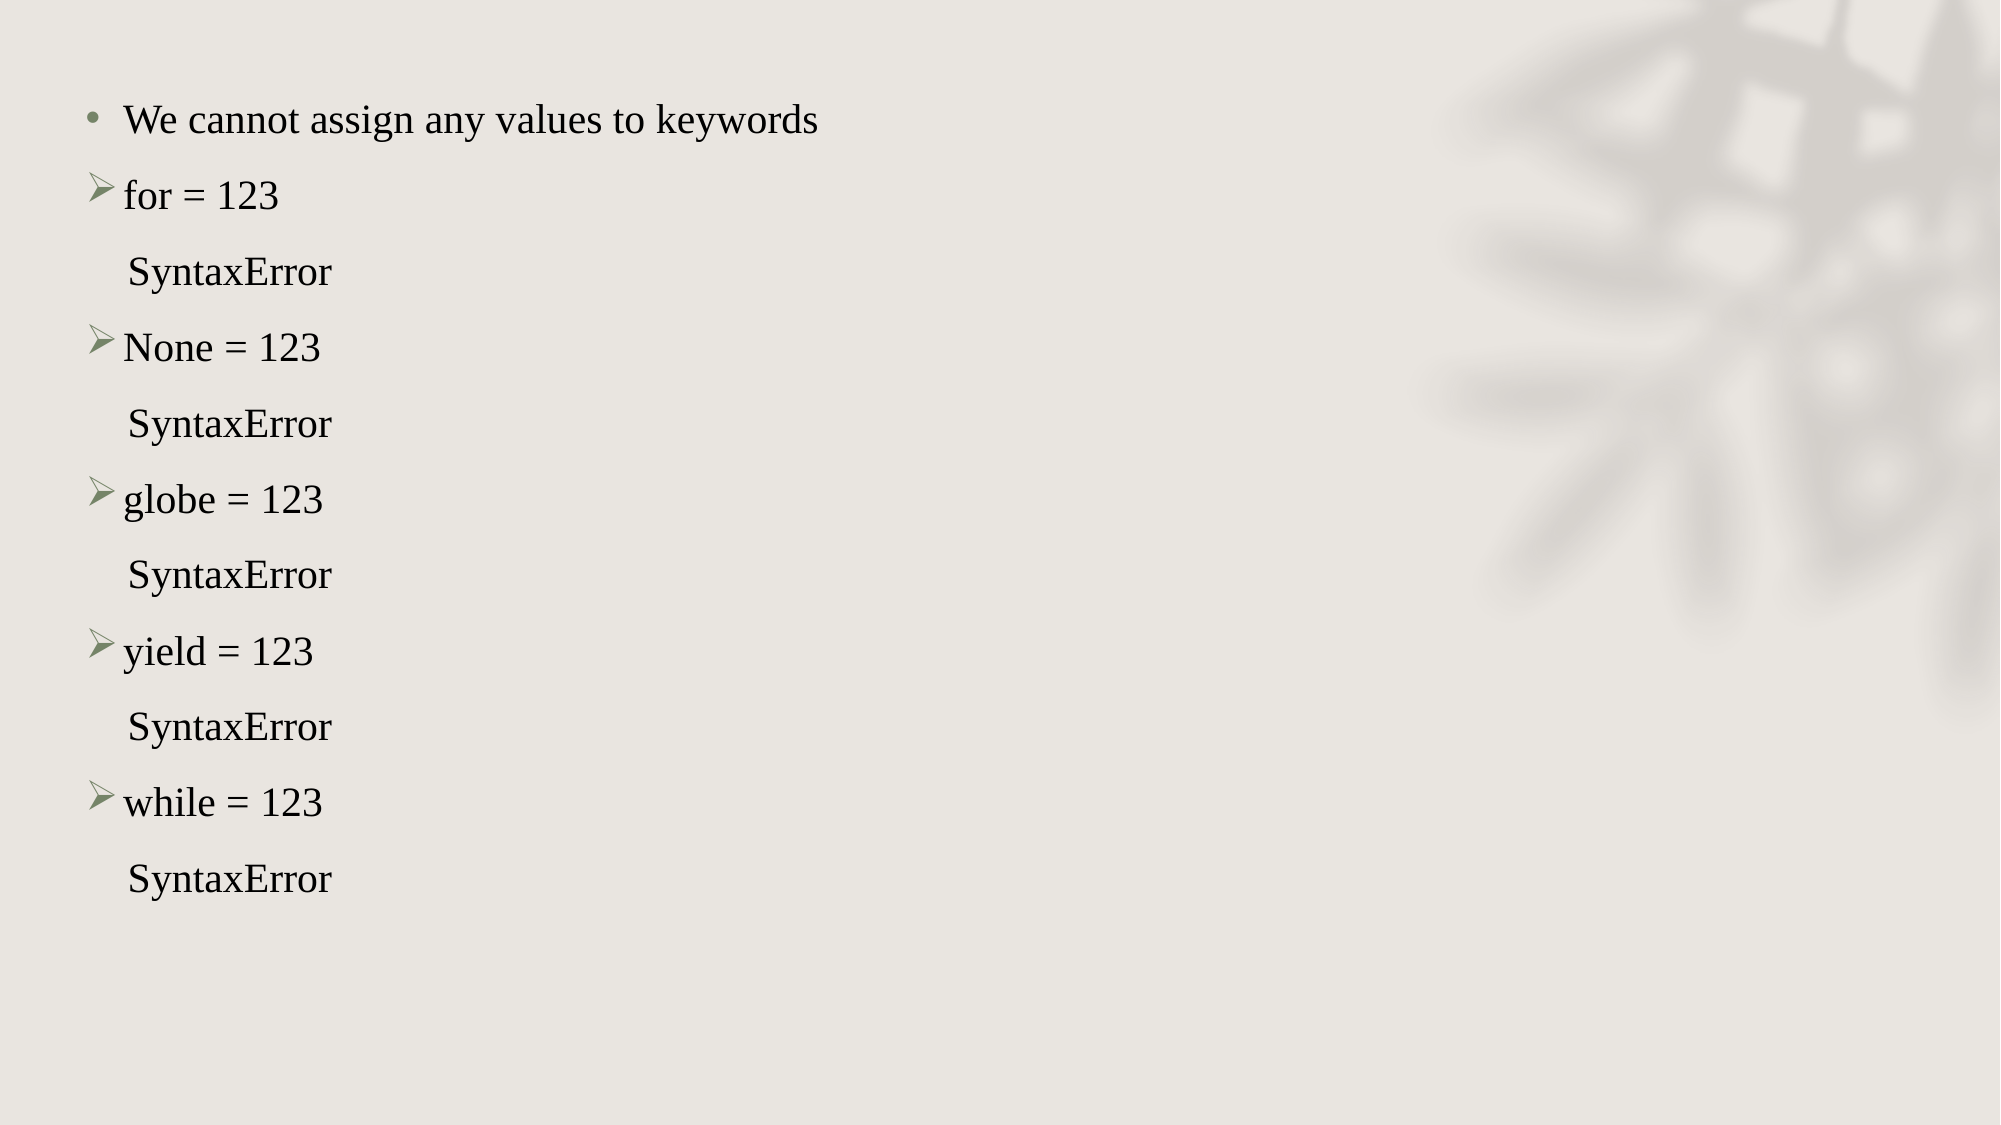

We cannot assign any values to keywords
for = 123
    SyntaxError
None = 123
    SyntaxError
globe = 123
    SyntaxError
yield = 123
    SyntaxError
while = 123
    SyntaxError